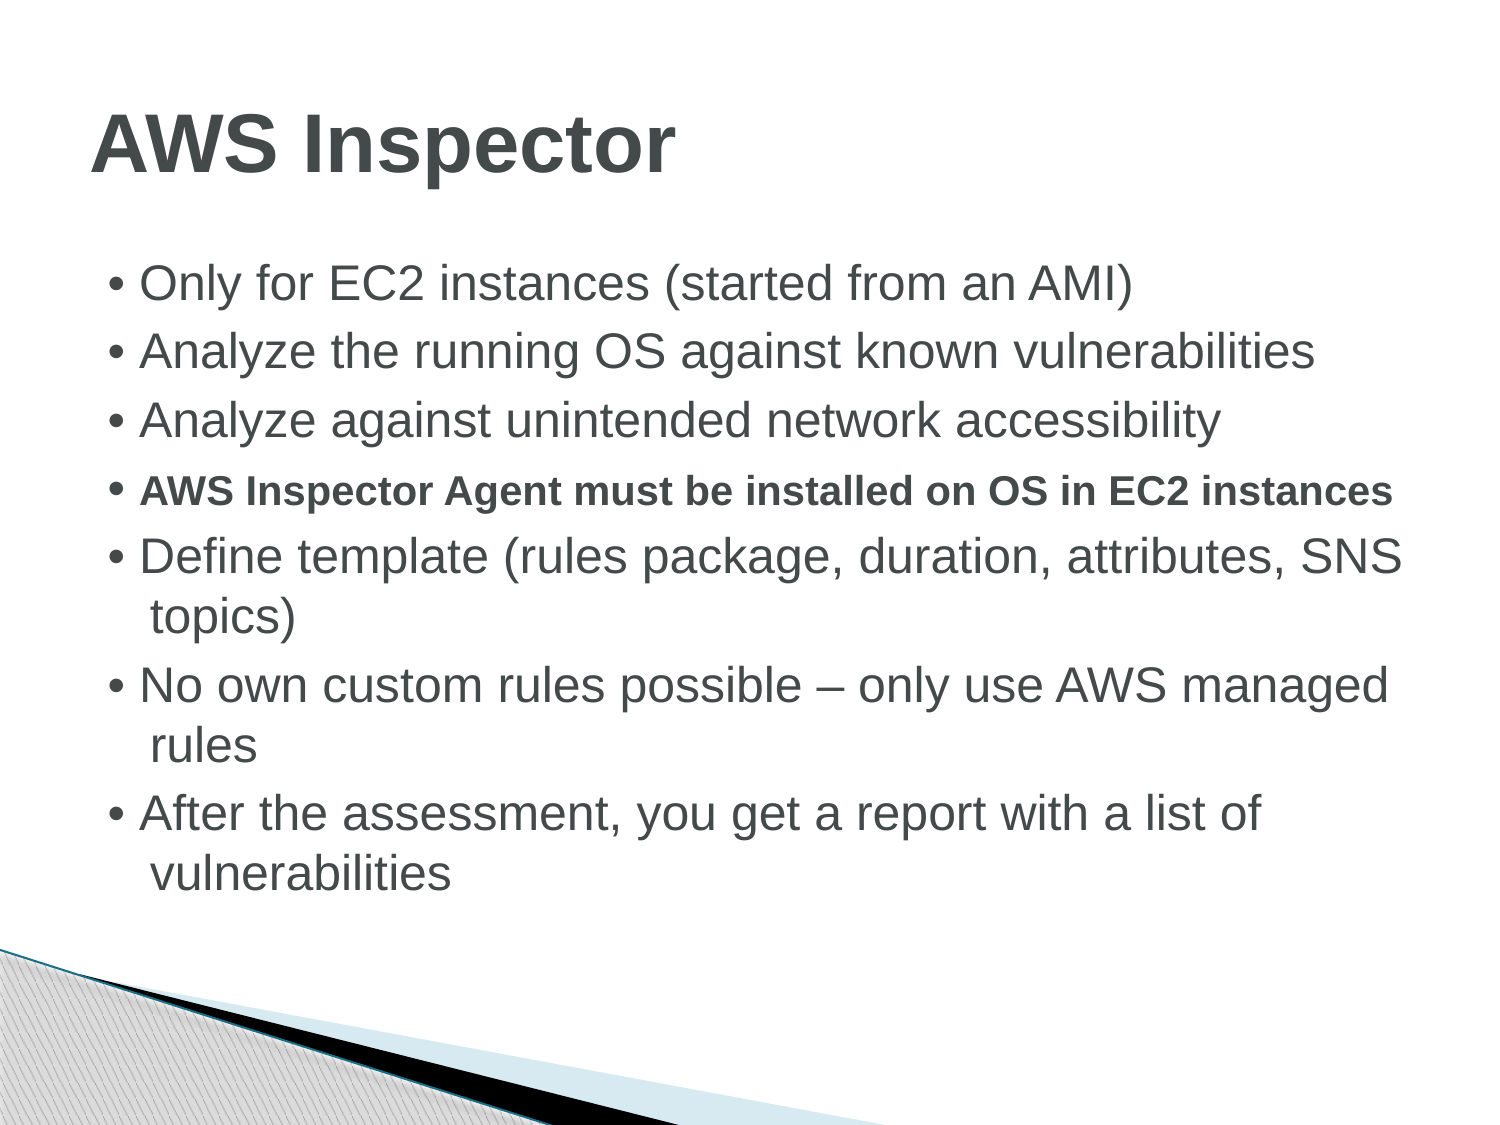

# AWS Inspector
• Only for EC2 instances (started from an AMI)
• Analyze the running OS against known vulnerabilities
• Analyze against unintended network accessibility
• AWS Inspector Agent must be installed on OS in EC2 instances
• Define template (rules package, duration, attributes, SNS topics)
• No own custom rules possible – only use AWS managed rules
• After the assessment, you get a report with a list of vulnerabilities